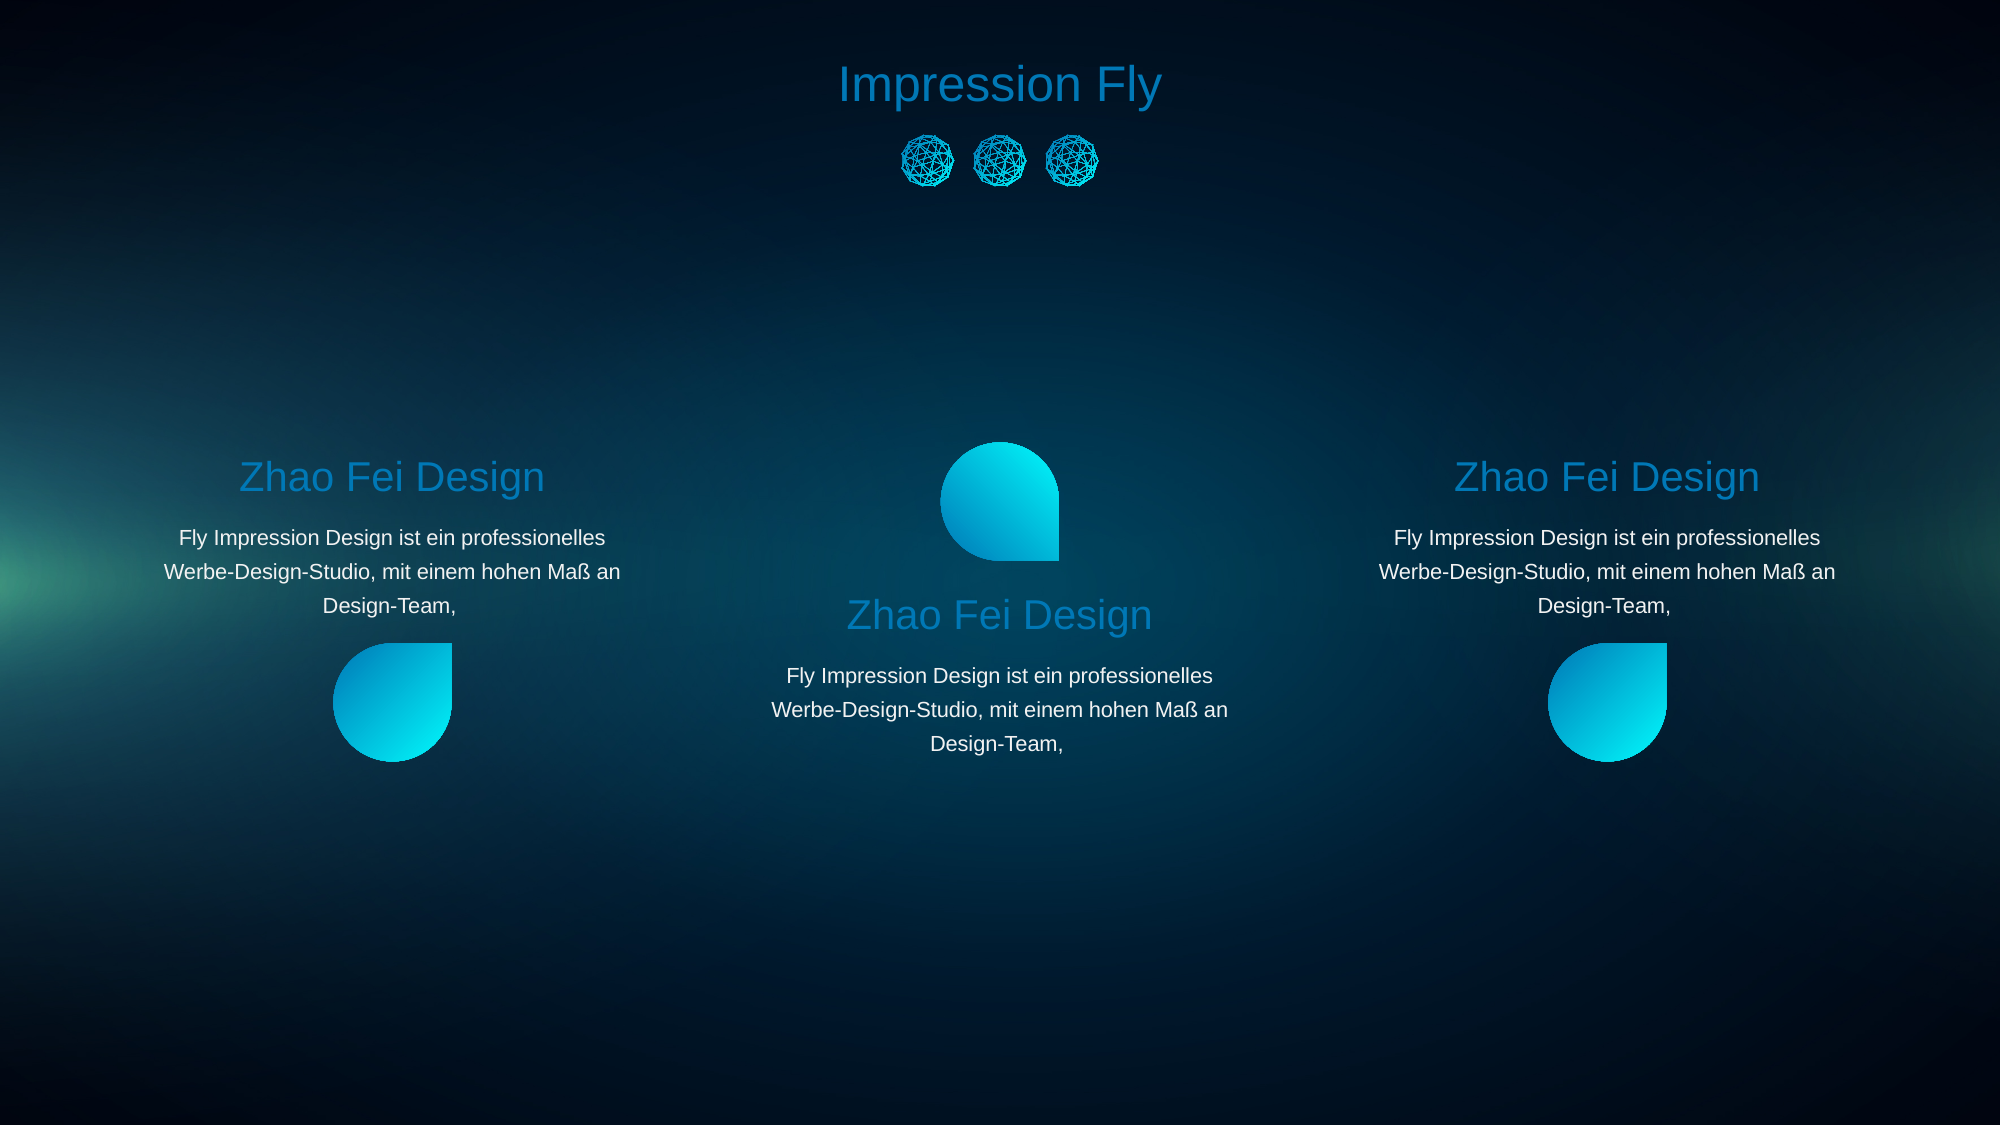

Impression Fly

Zhao Fei Design

Zhao Fei Design
Fly Impression Design ist ein professionelles Werbe-Design-Studio, mit einem hohen Maß an Design-Team,
Fly Impression Design ist ein professionelles Werbe-Design-Studio, mit einem hohen Maß an Design-Team,
Zhao Fei Design

Fly Impression Design ist ein professionelles Werbe-Design-Studio, mit einem hohen Maß an Design-Team,